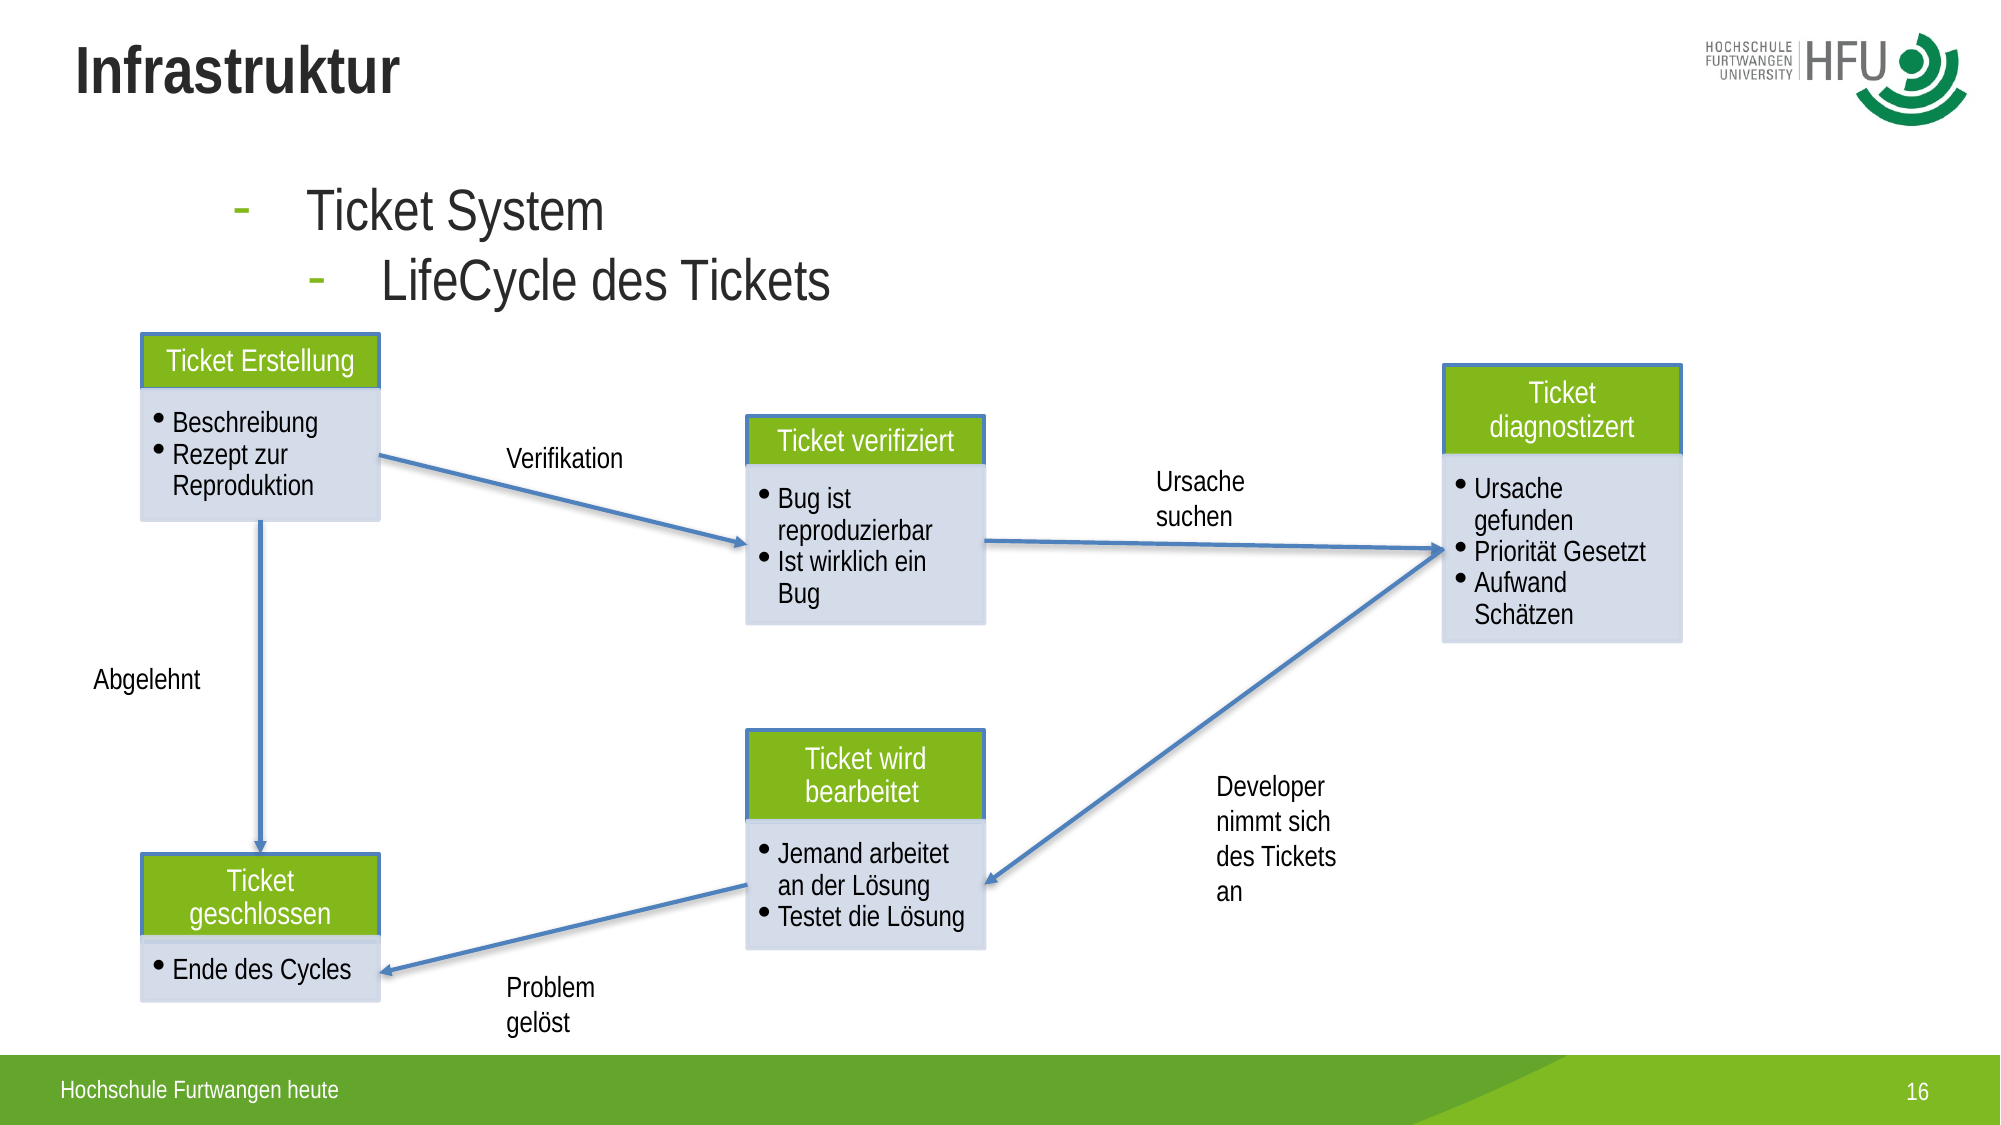

Infrastruktur

Ticket System
LifeCycle des Tickets

Ticket Erstellung
Ticket diagnostizert
Ursache gefunden
Priorität Gesetzt
Aufwand Schätzen
Beschreibung
Rezept zur Reproduktion

Ticket verifiziert
Bug ist reproduzierbar
Ist wirklich ein Bug
Verifikation
Ursache suchen
Abgelehnt
Ticket wird bearbeitet
Jemand arbeitet an der Lösung
Testet die Lösung
Developer nimmt sich des Tickets an
Ticket geschlossen
Ende des Cycles

Problem gelöst
16
Hochschule Furtwangen heute